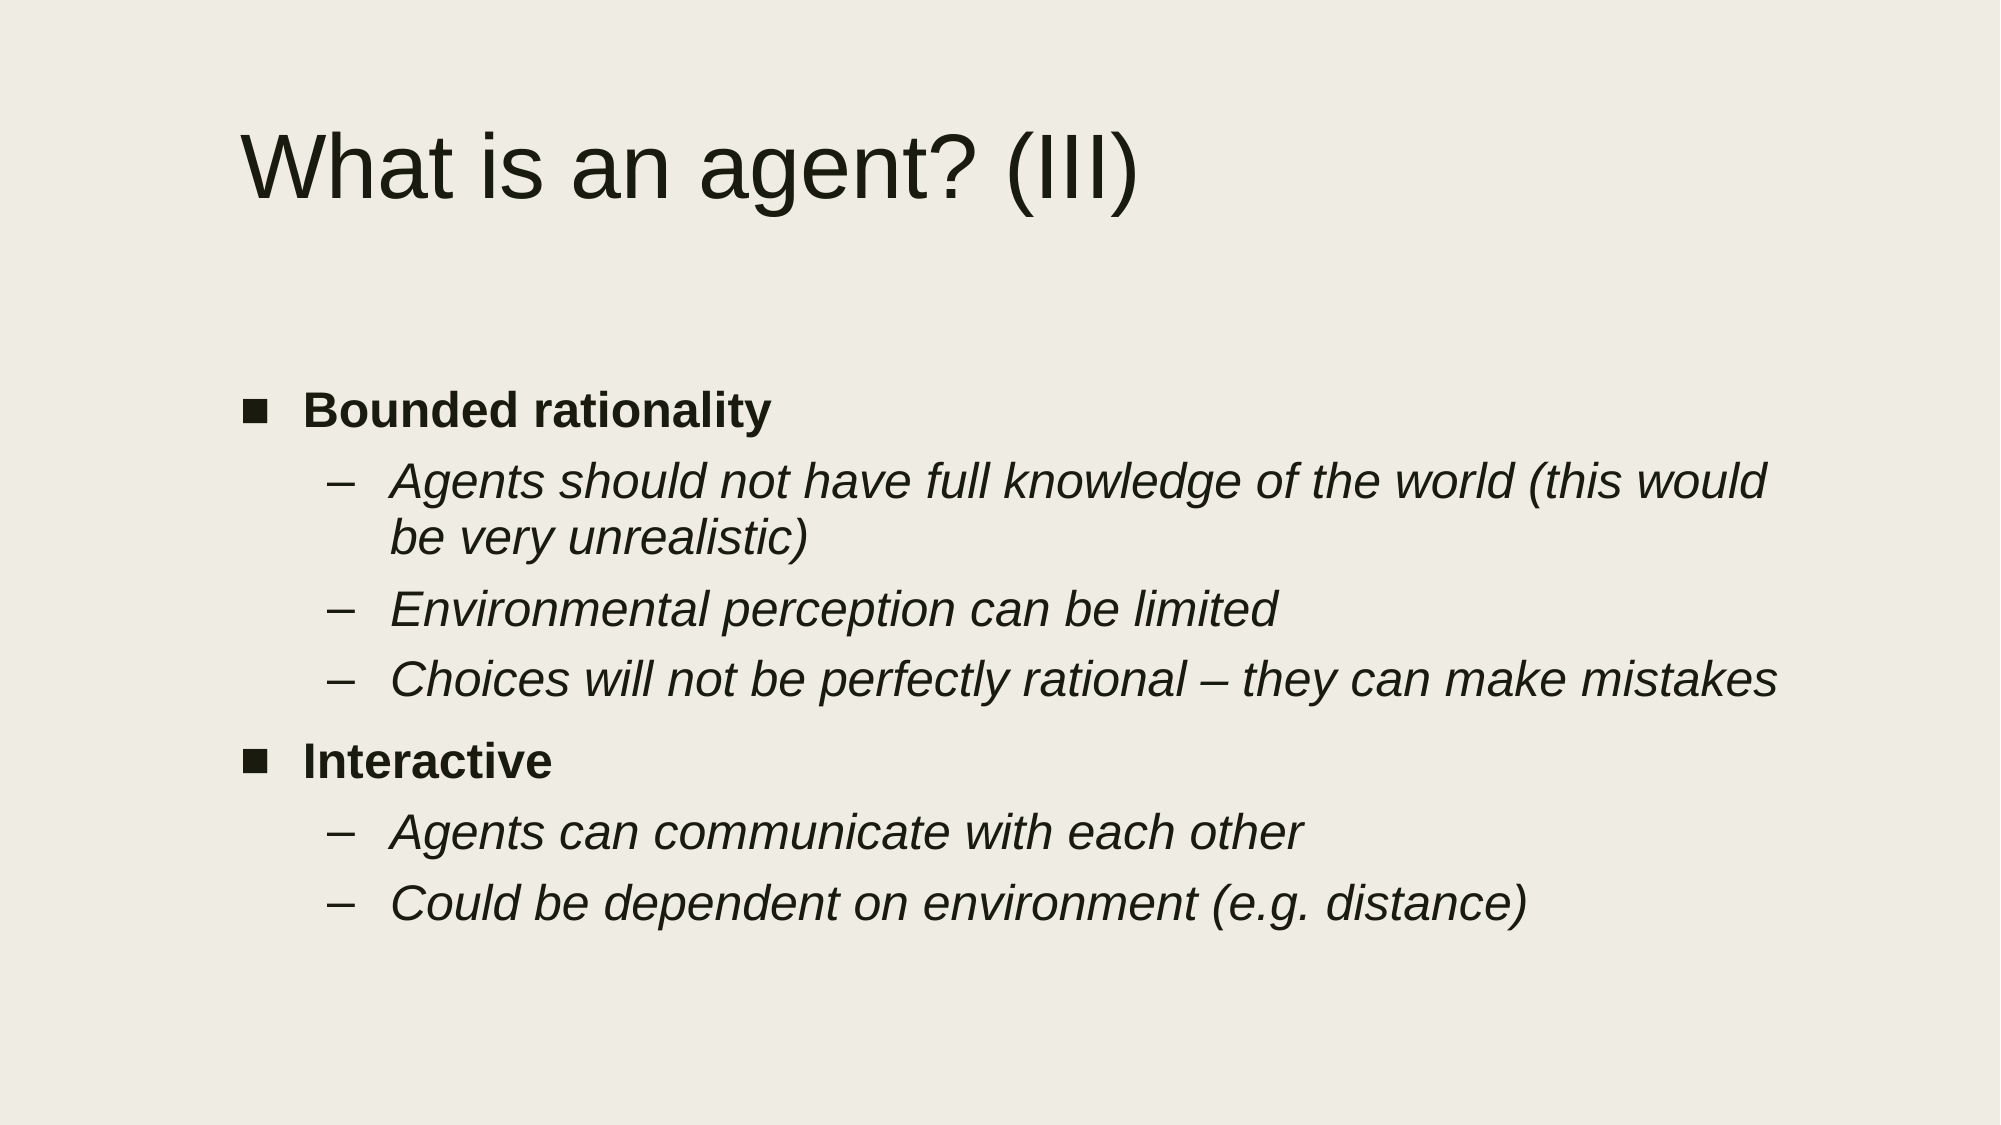

# What is an agent? (III)
Bounded rationality
Agents should not have full knowledge of the world (this would be very unrealistic)
Environmental perception can be limited
Choices will not be perfectly rational – they can make mistakes
Interactive
Agents can communicate with each other
Could be dependent on environment (e.g. distance)